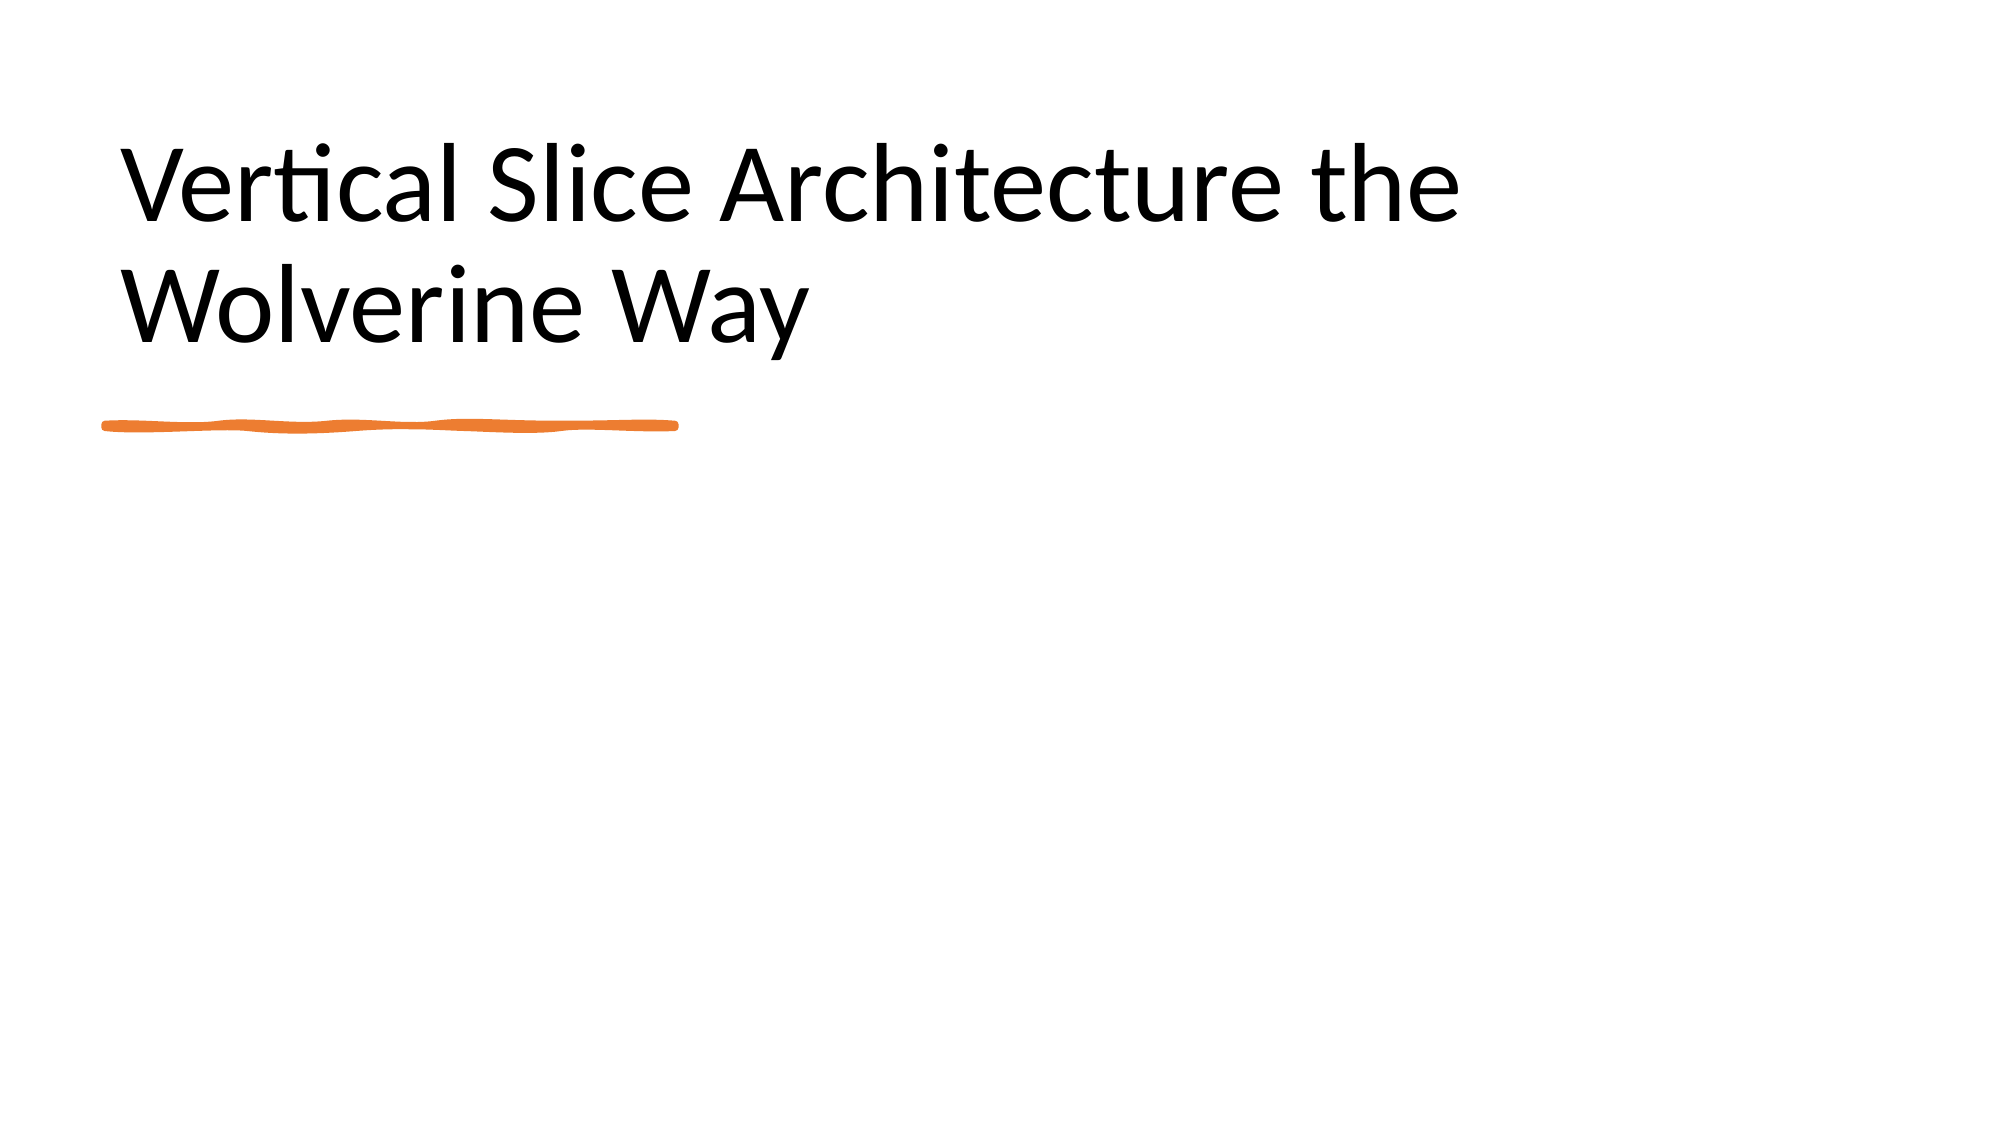

# Vertical Slice Architecture the Wolverine Way